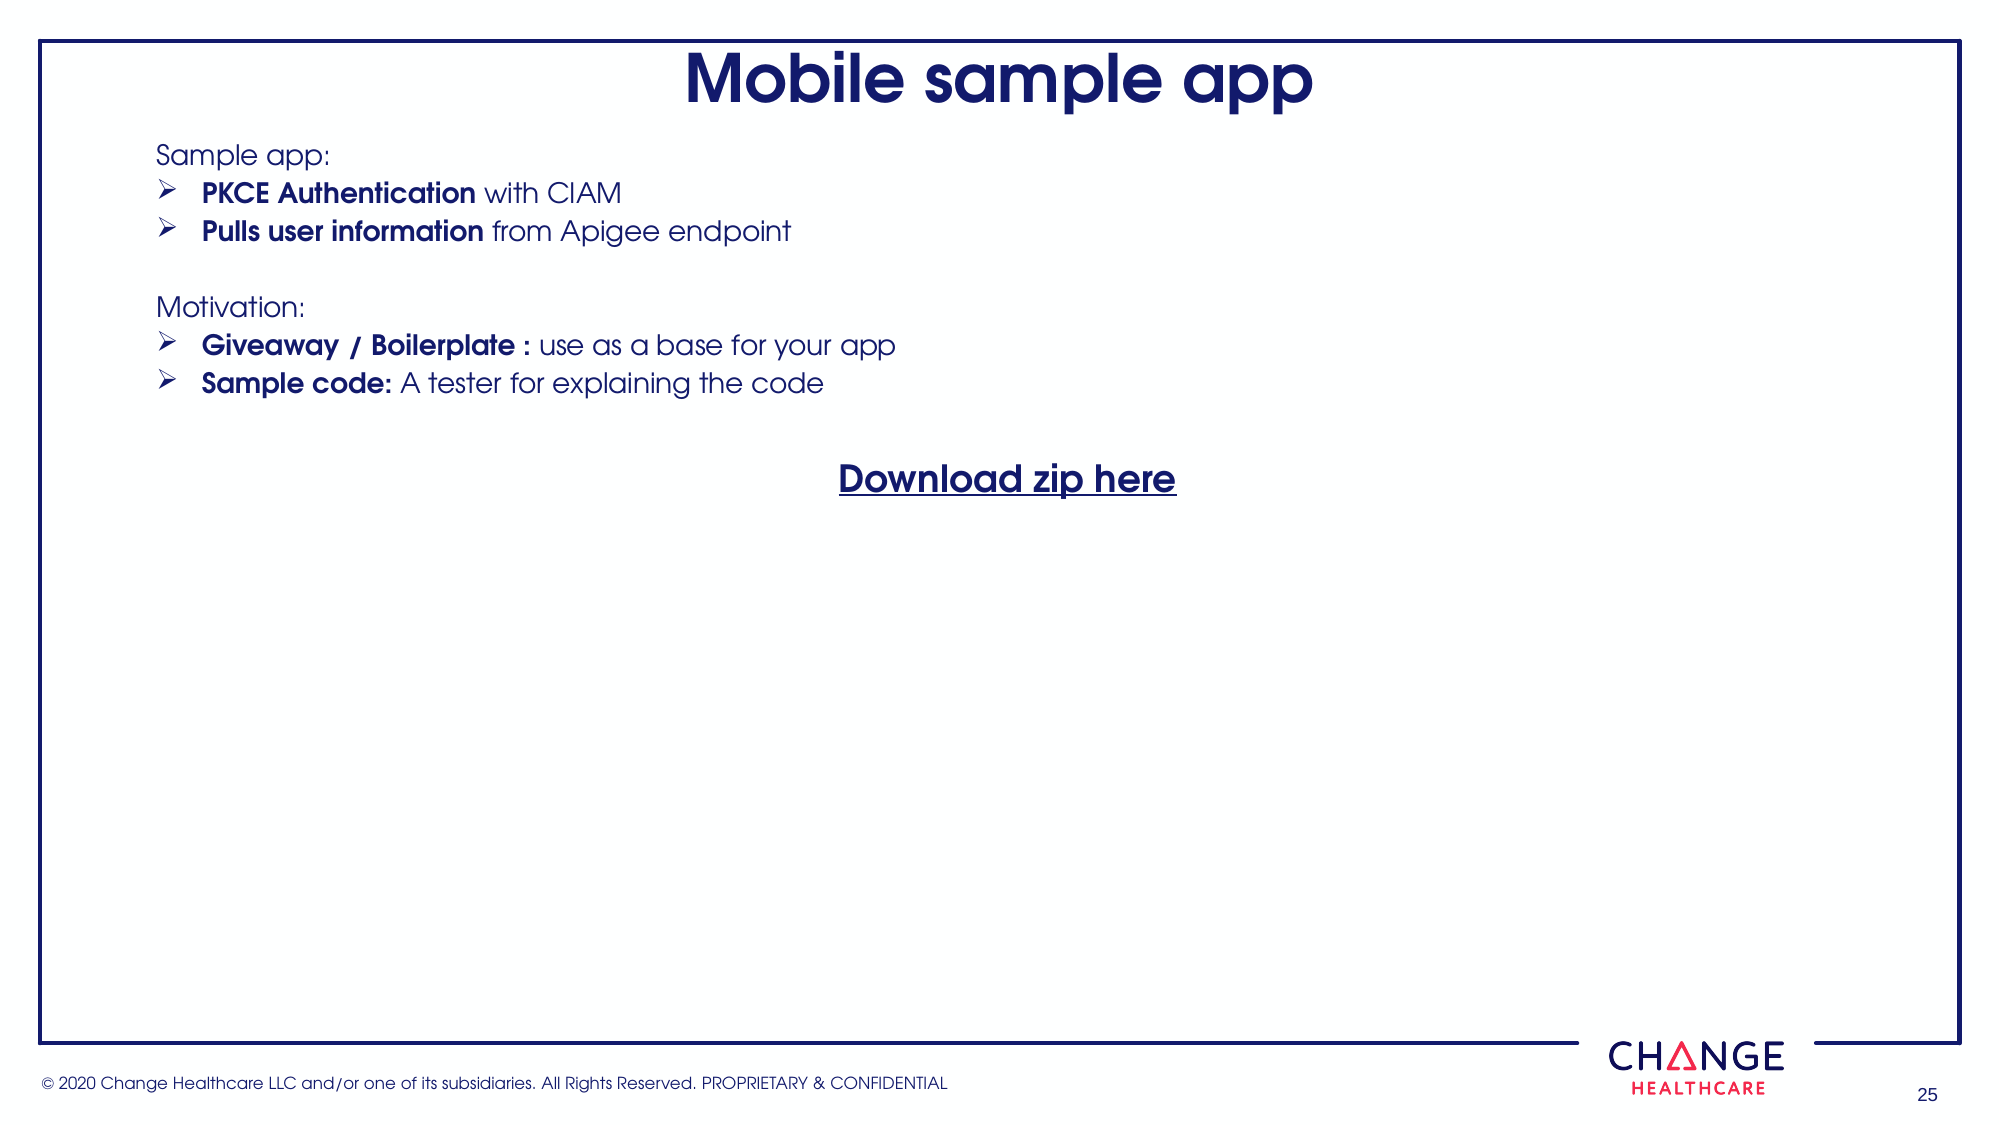

# Mobile sample app
Sample app:
PKCE Authentication with CIAM
Pulls user information from Apigee endpoint

Motivation:
Giveaway / Boilerplate : use as a base for your app
Sample code: A tester for explaining the code

Download zip here